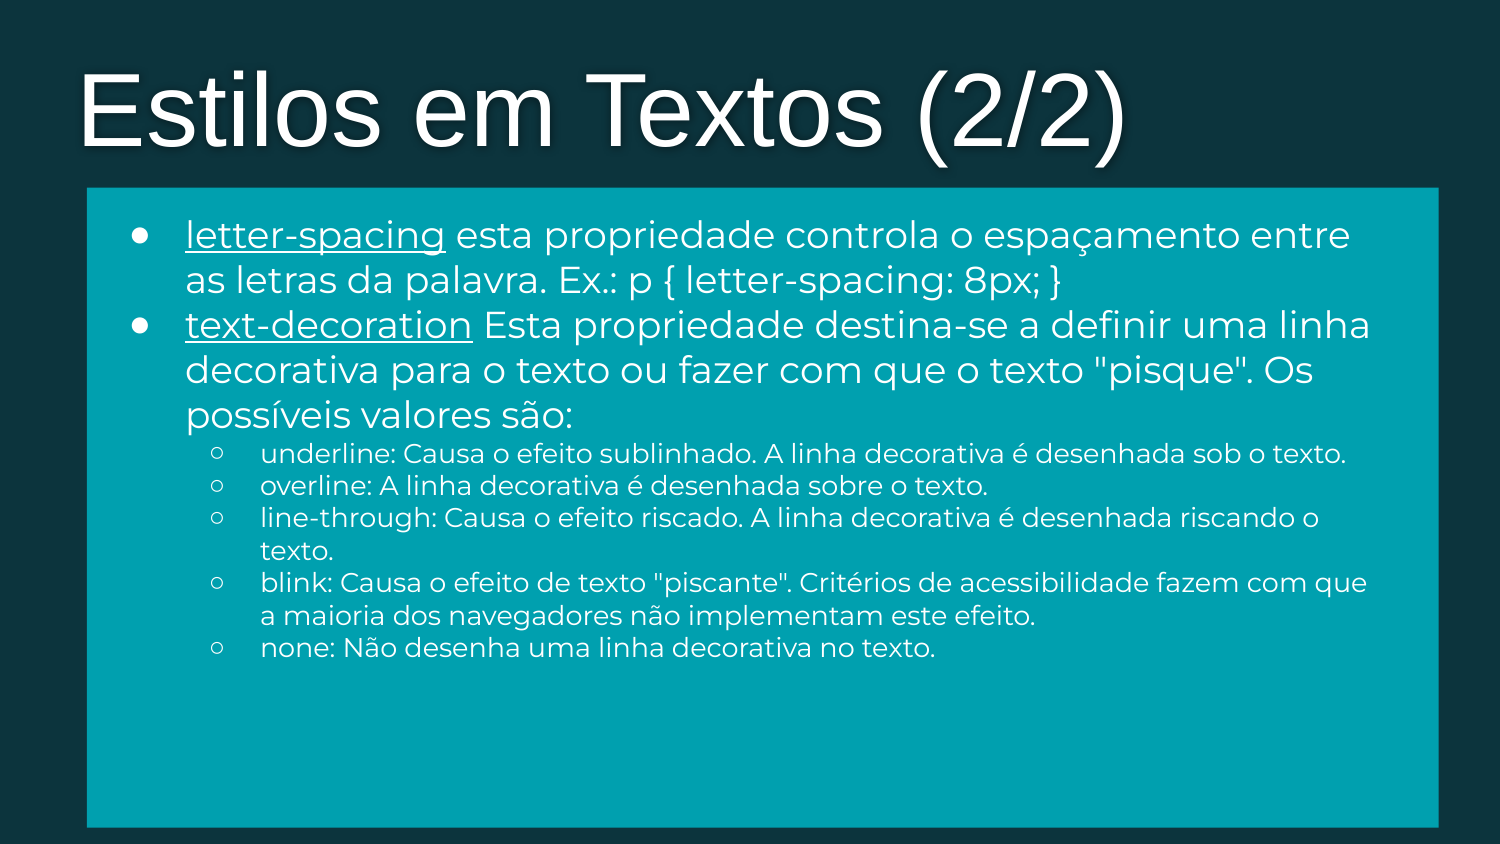

Estilos em Textos (2/2)

letter-spacing esta propriedade controla o espaçamento entre as letras da palavra. Ex.: p { letter-spacing: 8px; }
text-decoration Esta propriedade destina-se a definir uma linha decorativa para o texto ou fazer com que o texto "pisque". Os possíveis valores são:
underline: Causa o efeito sublinhado. A linha decorativa é desenhada sob o texto.
overline: A linha decorativa é desenhada sobre o texto.
line-through: Causa o efeito riscado. A linha decorativa é desenhada riscando o texto.
blink: Causa o efeito de texto "piscante". Critérios de acessibilidade fazem com que a maioria dos navegadores não implementam este efeito.
none: Não desenha uma linha decorativa no texto.